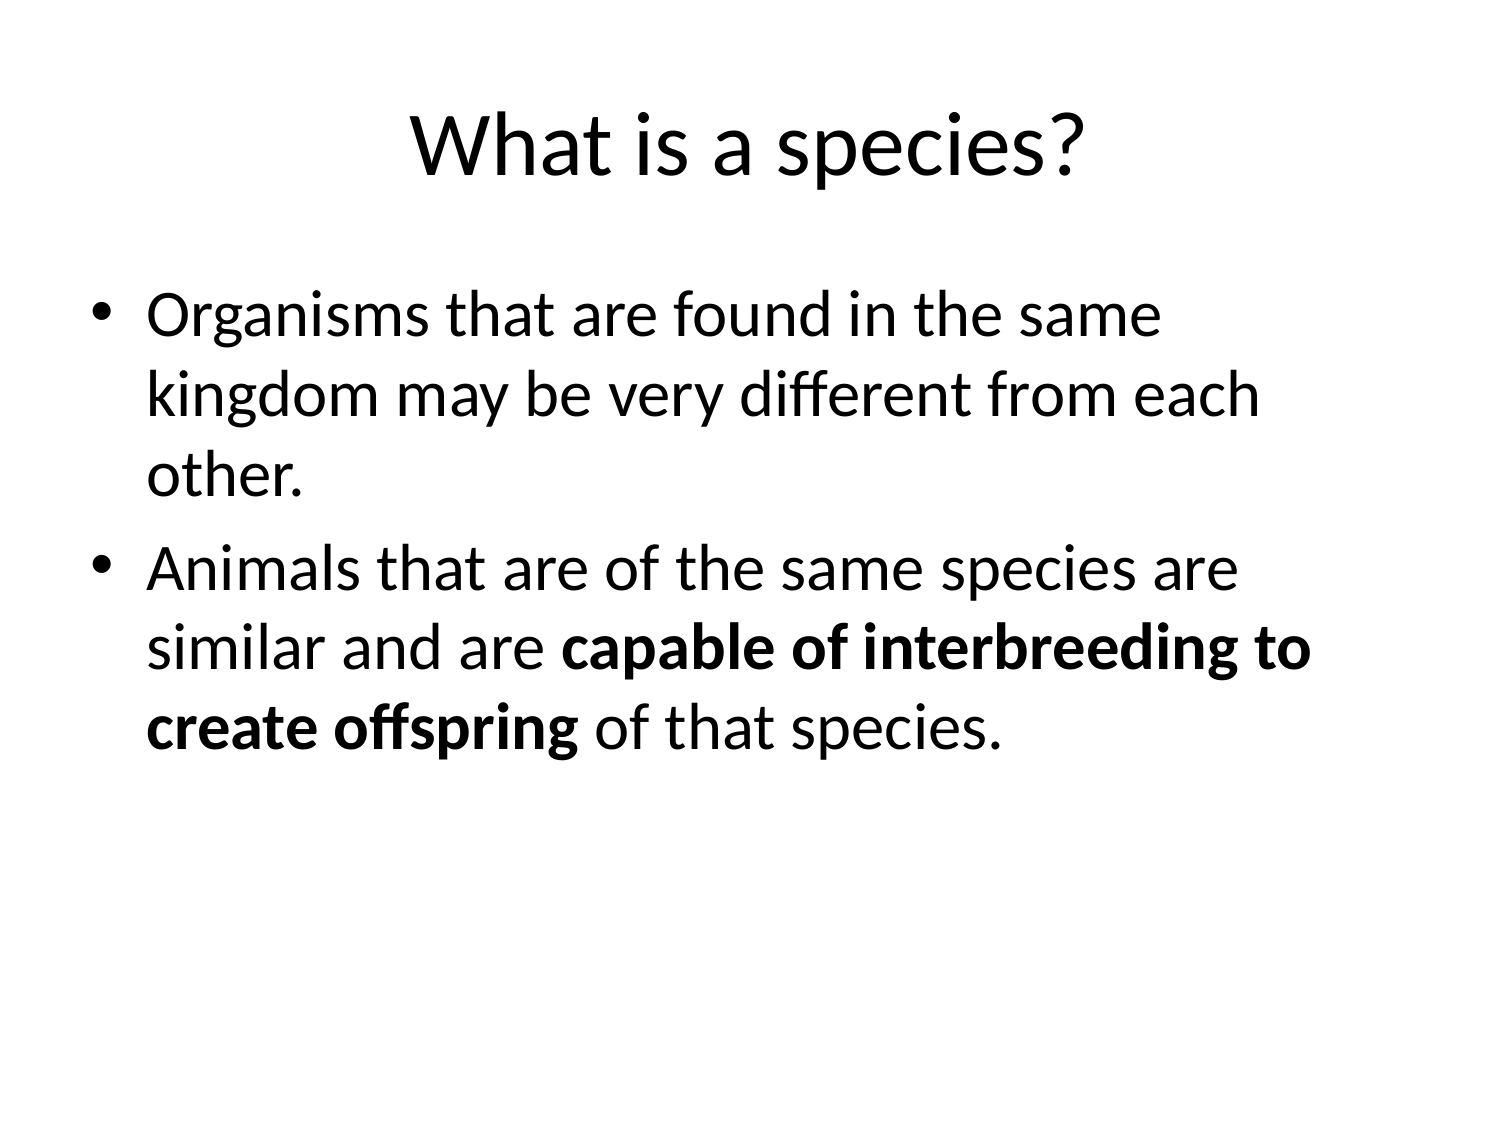

# What is a species?
Organisms that are found in the same kingdom may be very different from each other.
Animals that are of the same species are similar and are capable of interbreeding to create offspring of that species.